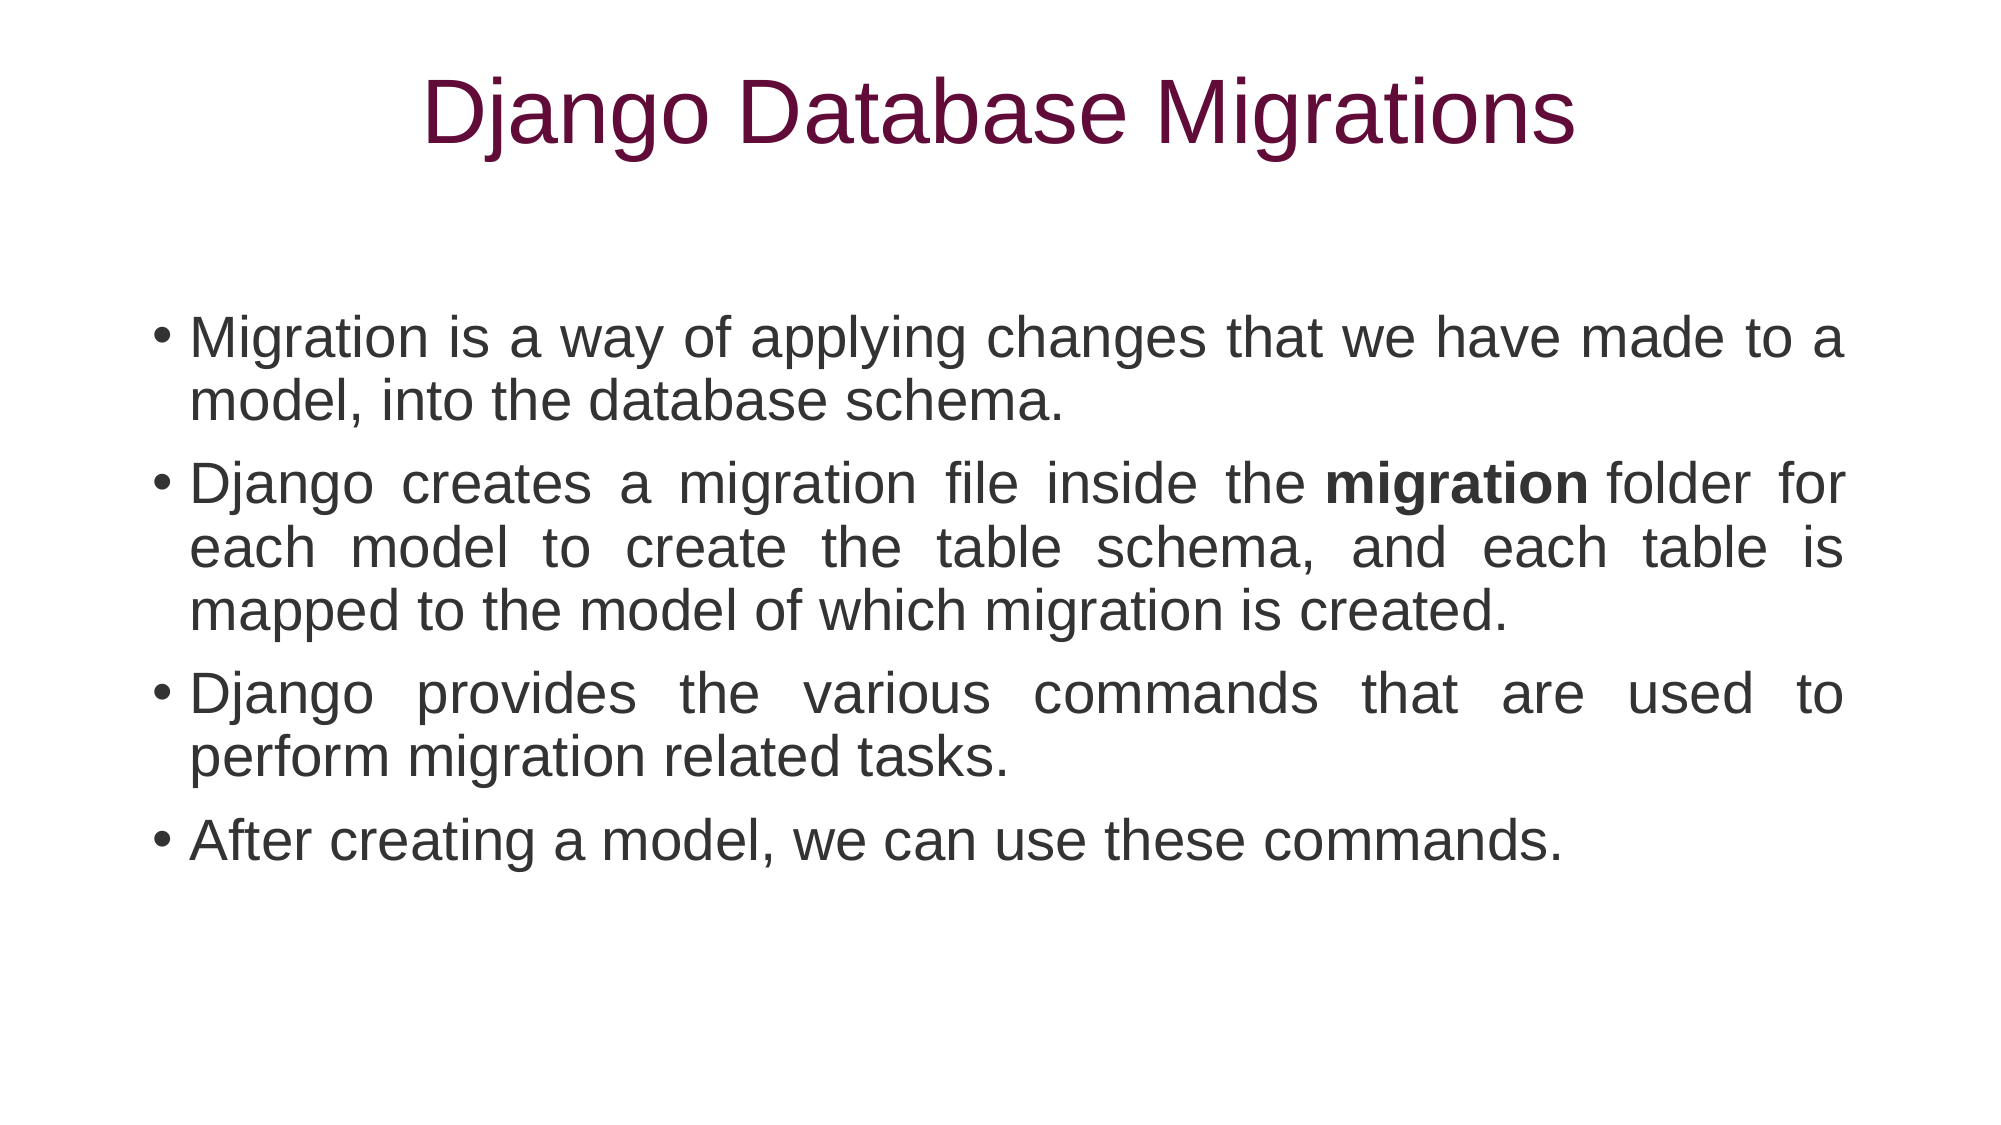

# Django Database Migrations
Migration is a way of applying changes that we have made to a model, into the database schema.
Django creates a migration file inside the migration folder for each model to create the table schema, and each table is mapped to the model of which migration is created.
Django provides the various commands that are used to perform migration related tasks.
After creating a model, we can use these commands.